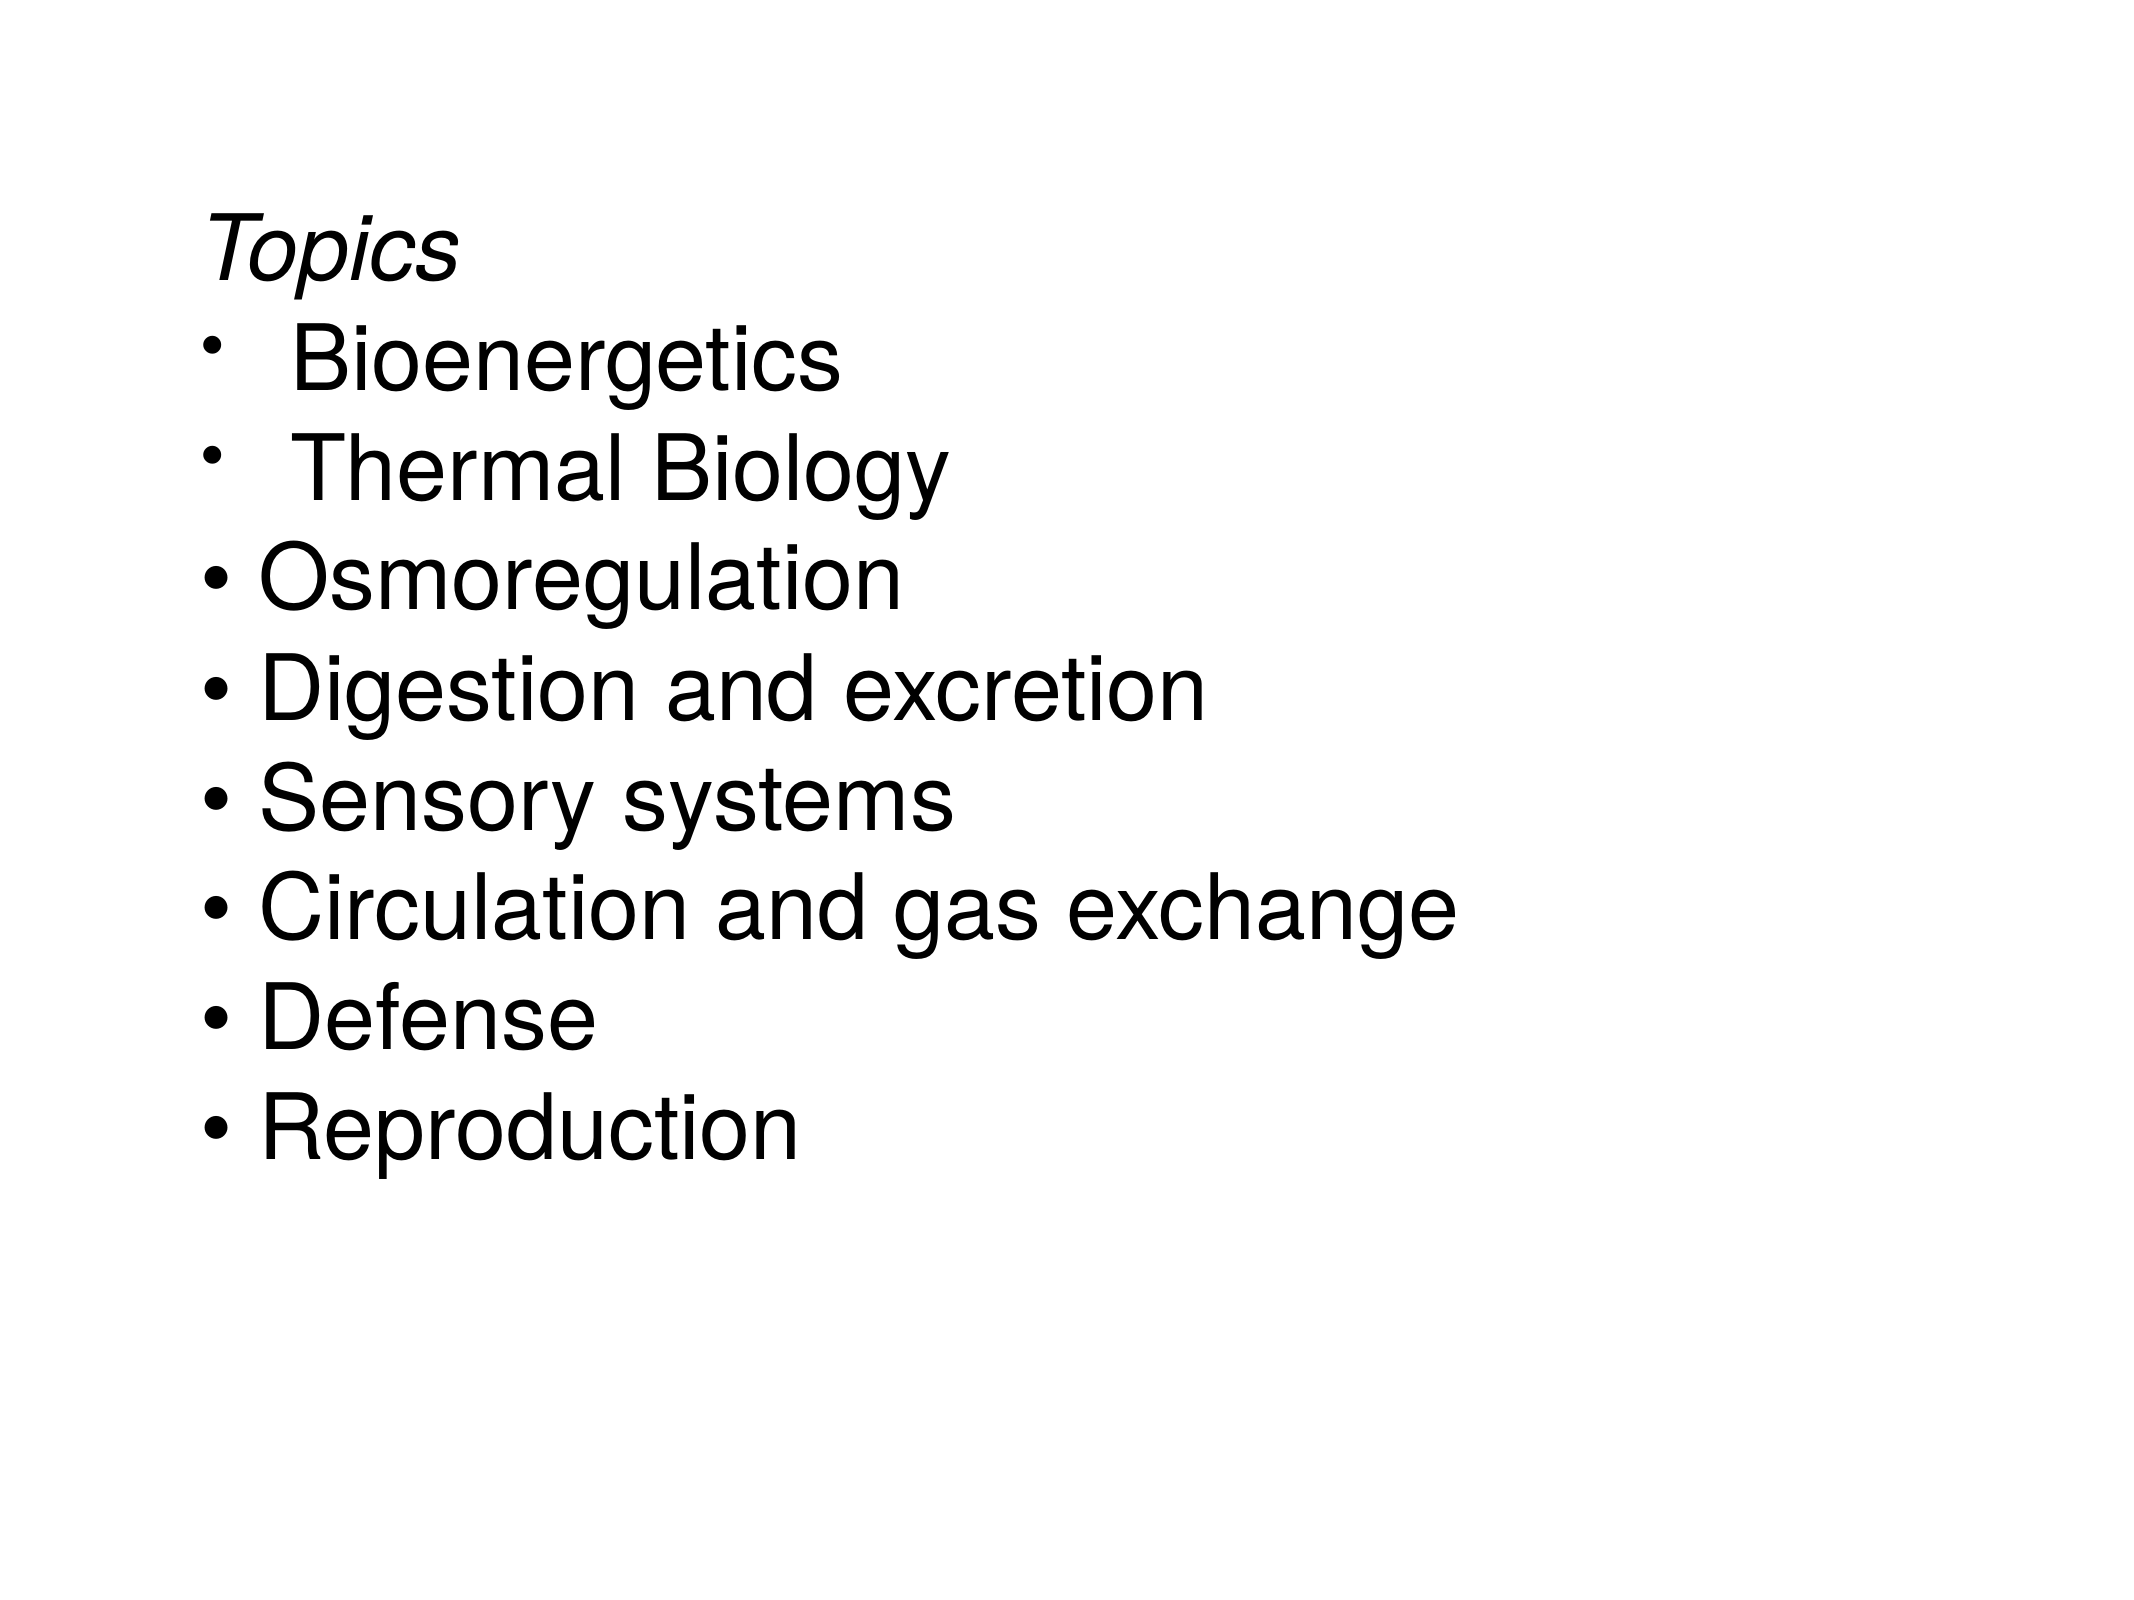

Topics
Bioenergetics
Thermal Biology
• Osmoregulation
• Digestion and excretion
• Sensory systems
• Circulation and gas exchange
• Defense
• Reproduction